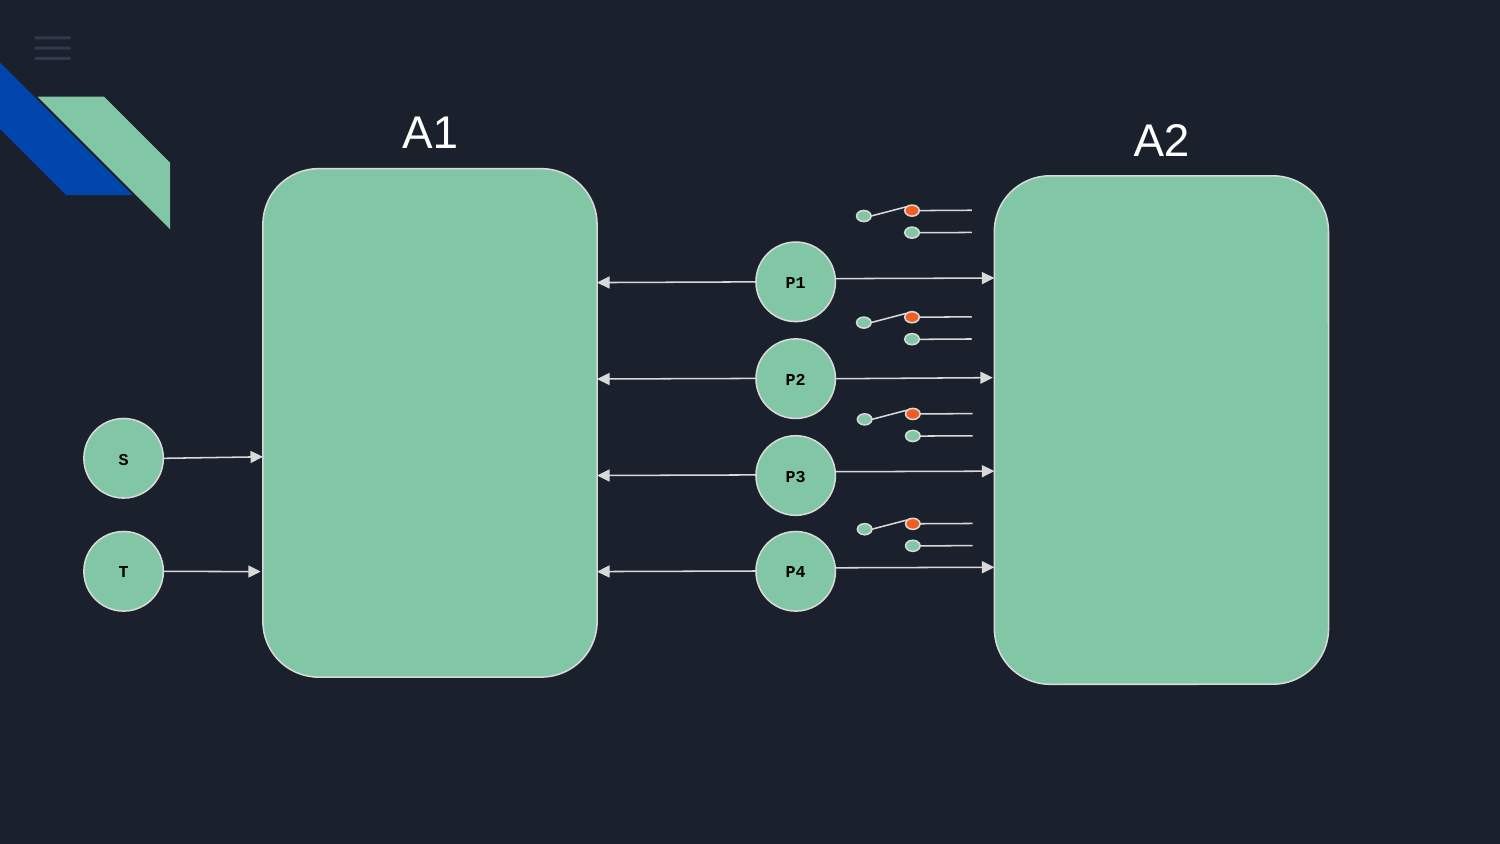

A1
A2

P1

P2

S
P3

T
P4